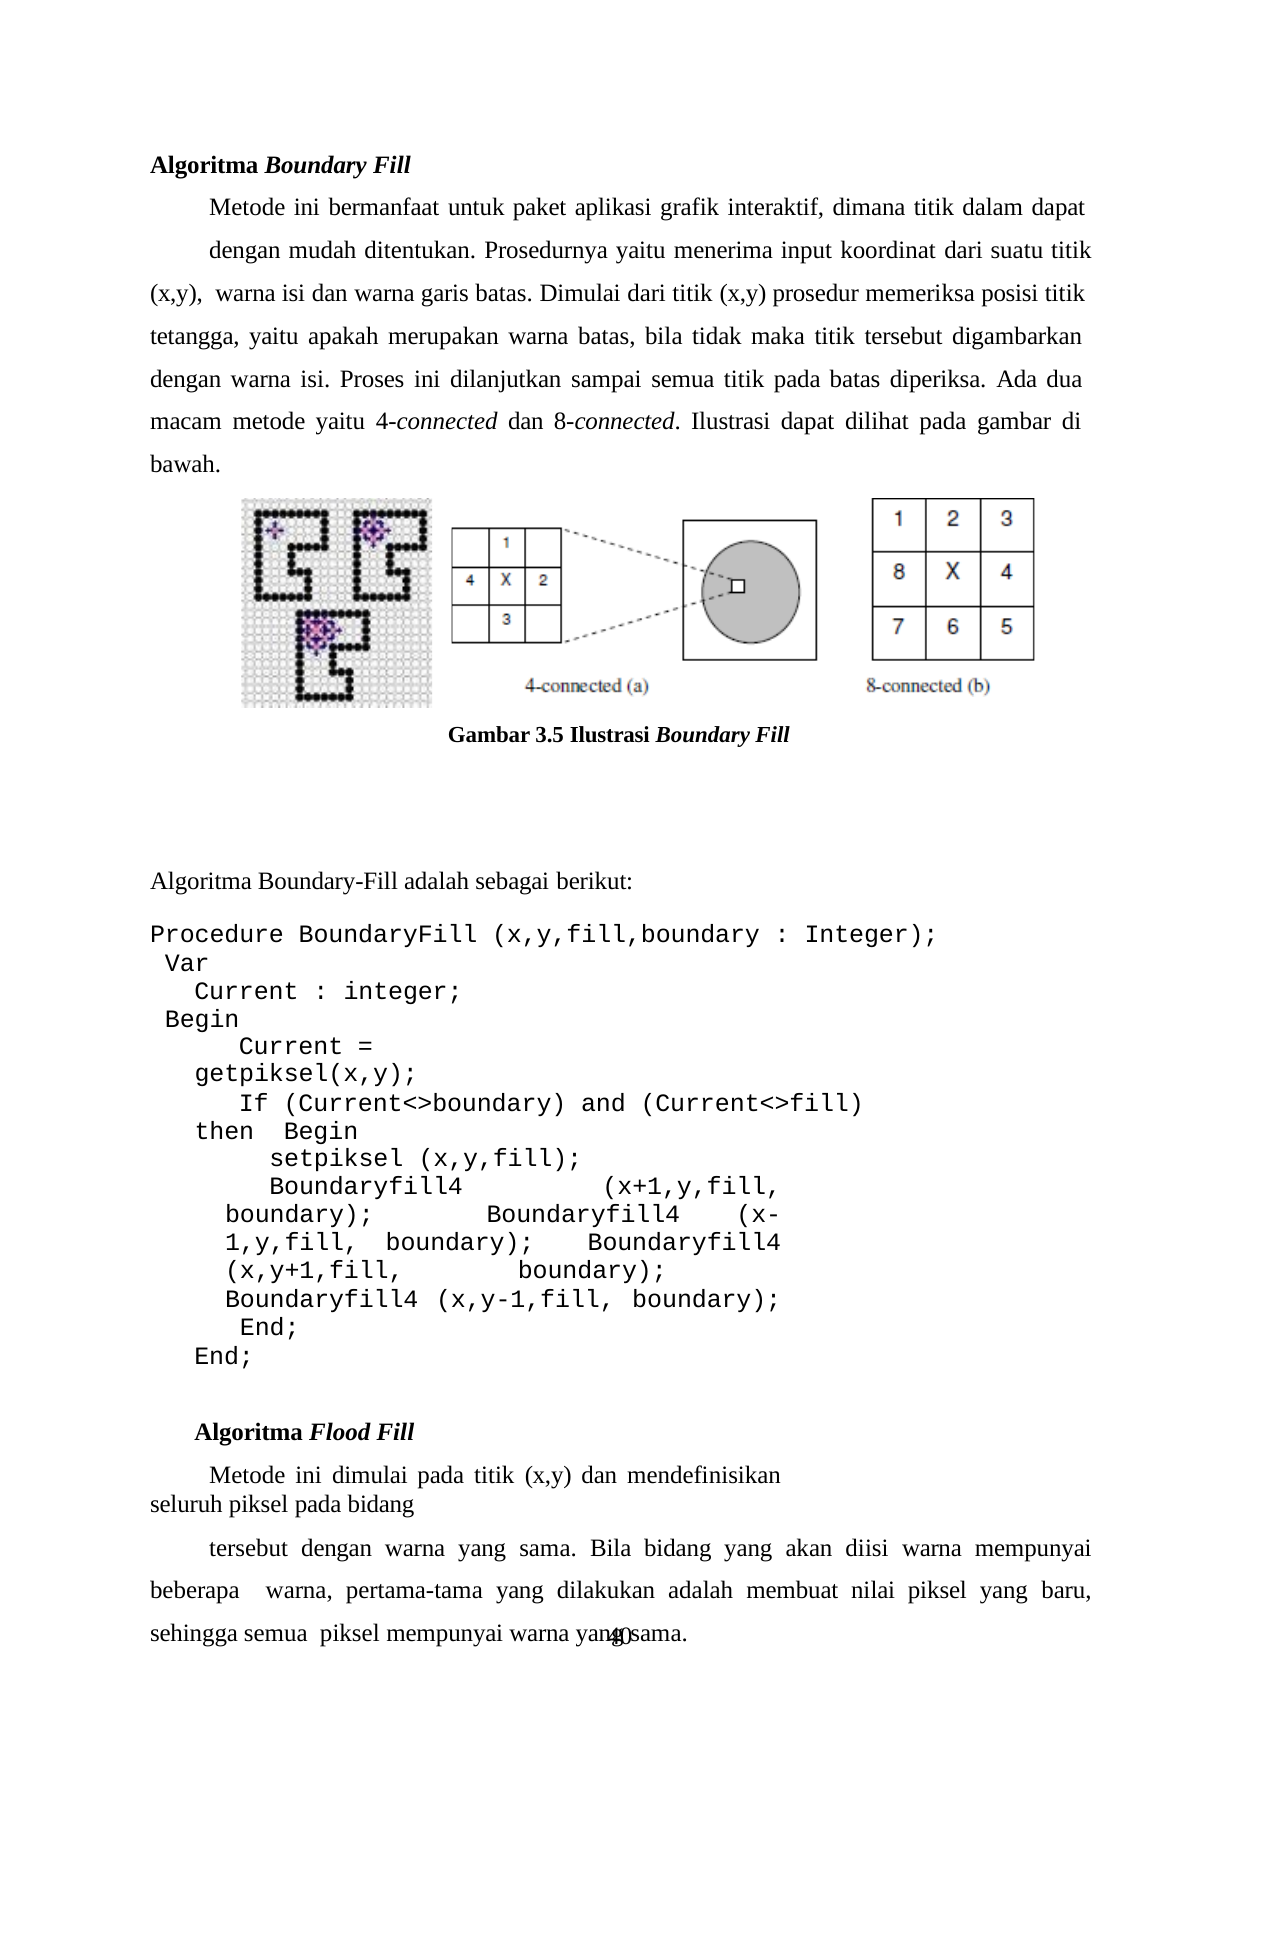

Algoritma Boundary Fill
Metode ini bermanfaat untuk paket aplikasi grafik interaktif, dimana titik dalam dapat
dengan mudah ditentukan. Prosedurnya yaitu menerima input koordinat dari suatu titik (x,y),  warna isi dan warna garis batas. Dimulai dari titik (x,y) prosedur memeriksa posisi titik  tetangga, yaitu apakah merupakan warna batas, bila tidak maka titik tersebut digambarkan  dengan warna isi. Proses ini dilanjutkan sampai semua titik pada batas diperiksa. Ada dua  macam metode yaitu 4-connected dan 8-connected. Ilustrasi dapat dilihat pada gambar di  bawah.

Gambar 3.5 Ilustrasi Boundary Fill
Algoritma Boundary-Fill adalah sebagai berikut:

Procedure BoundaryFill (x,y,fill,boundary : Integer);  Var
Current : integer;  Begin
Current = getpiksel(x,y);
If (Current<>boundary) and (Current<>fill) then  Begin
setpiksel (x,y,fill);
Boundaryfill4 (x+1,y,fill, boundary);  Boundaryfill4 (x-1,y,fill, boundary);  Boundaryfill4 (x,y+1,fill, boundary);  Boundaryfill4 (x,y-1,fill, boundary);  End;
End;

Algoritma Flood Fill
Metode ini dimulai pada titik (x,y) dan mendefinisikan seluruh piksel pada bidang
tersebut dengan warna yang sama. Bila bidang yang akan diisi warna mempunyai beberapa  warna, pertama-tama yang dilakukan adalah membuat nilai piksel yang baru, sehingga semua  piksel mempunyai warna yang sama.
40